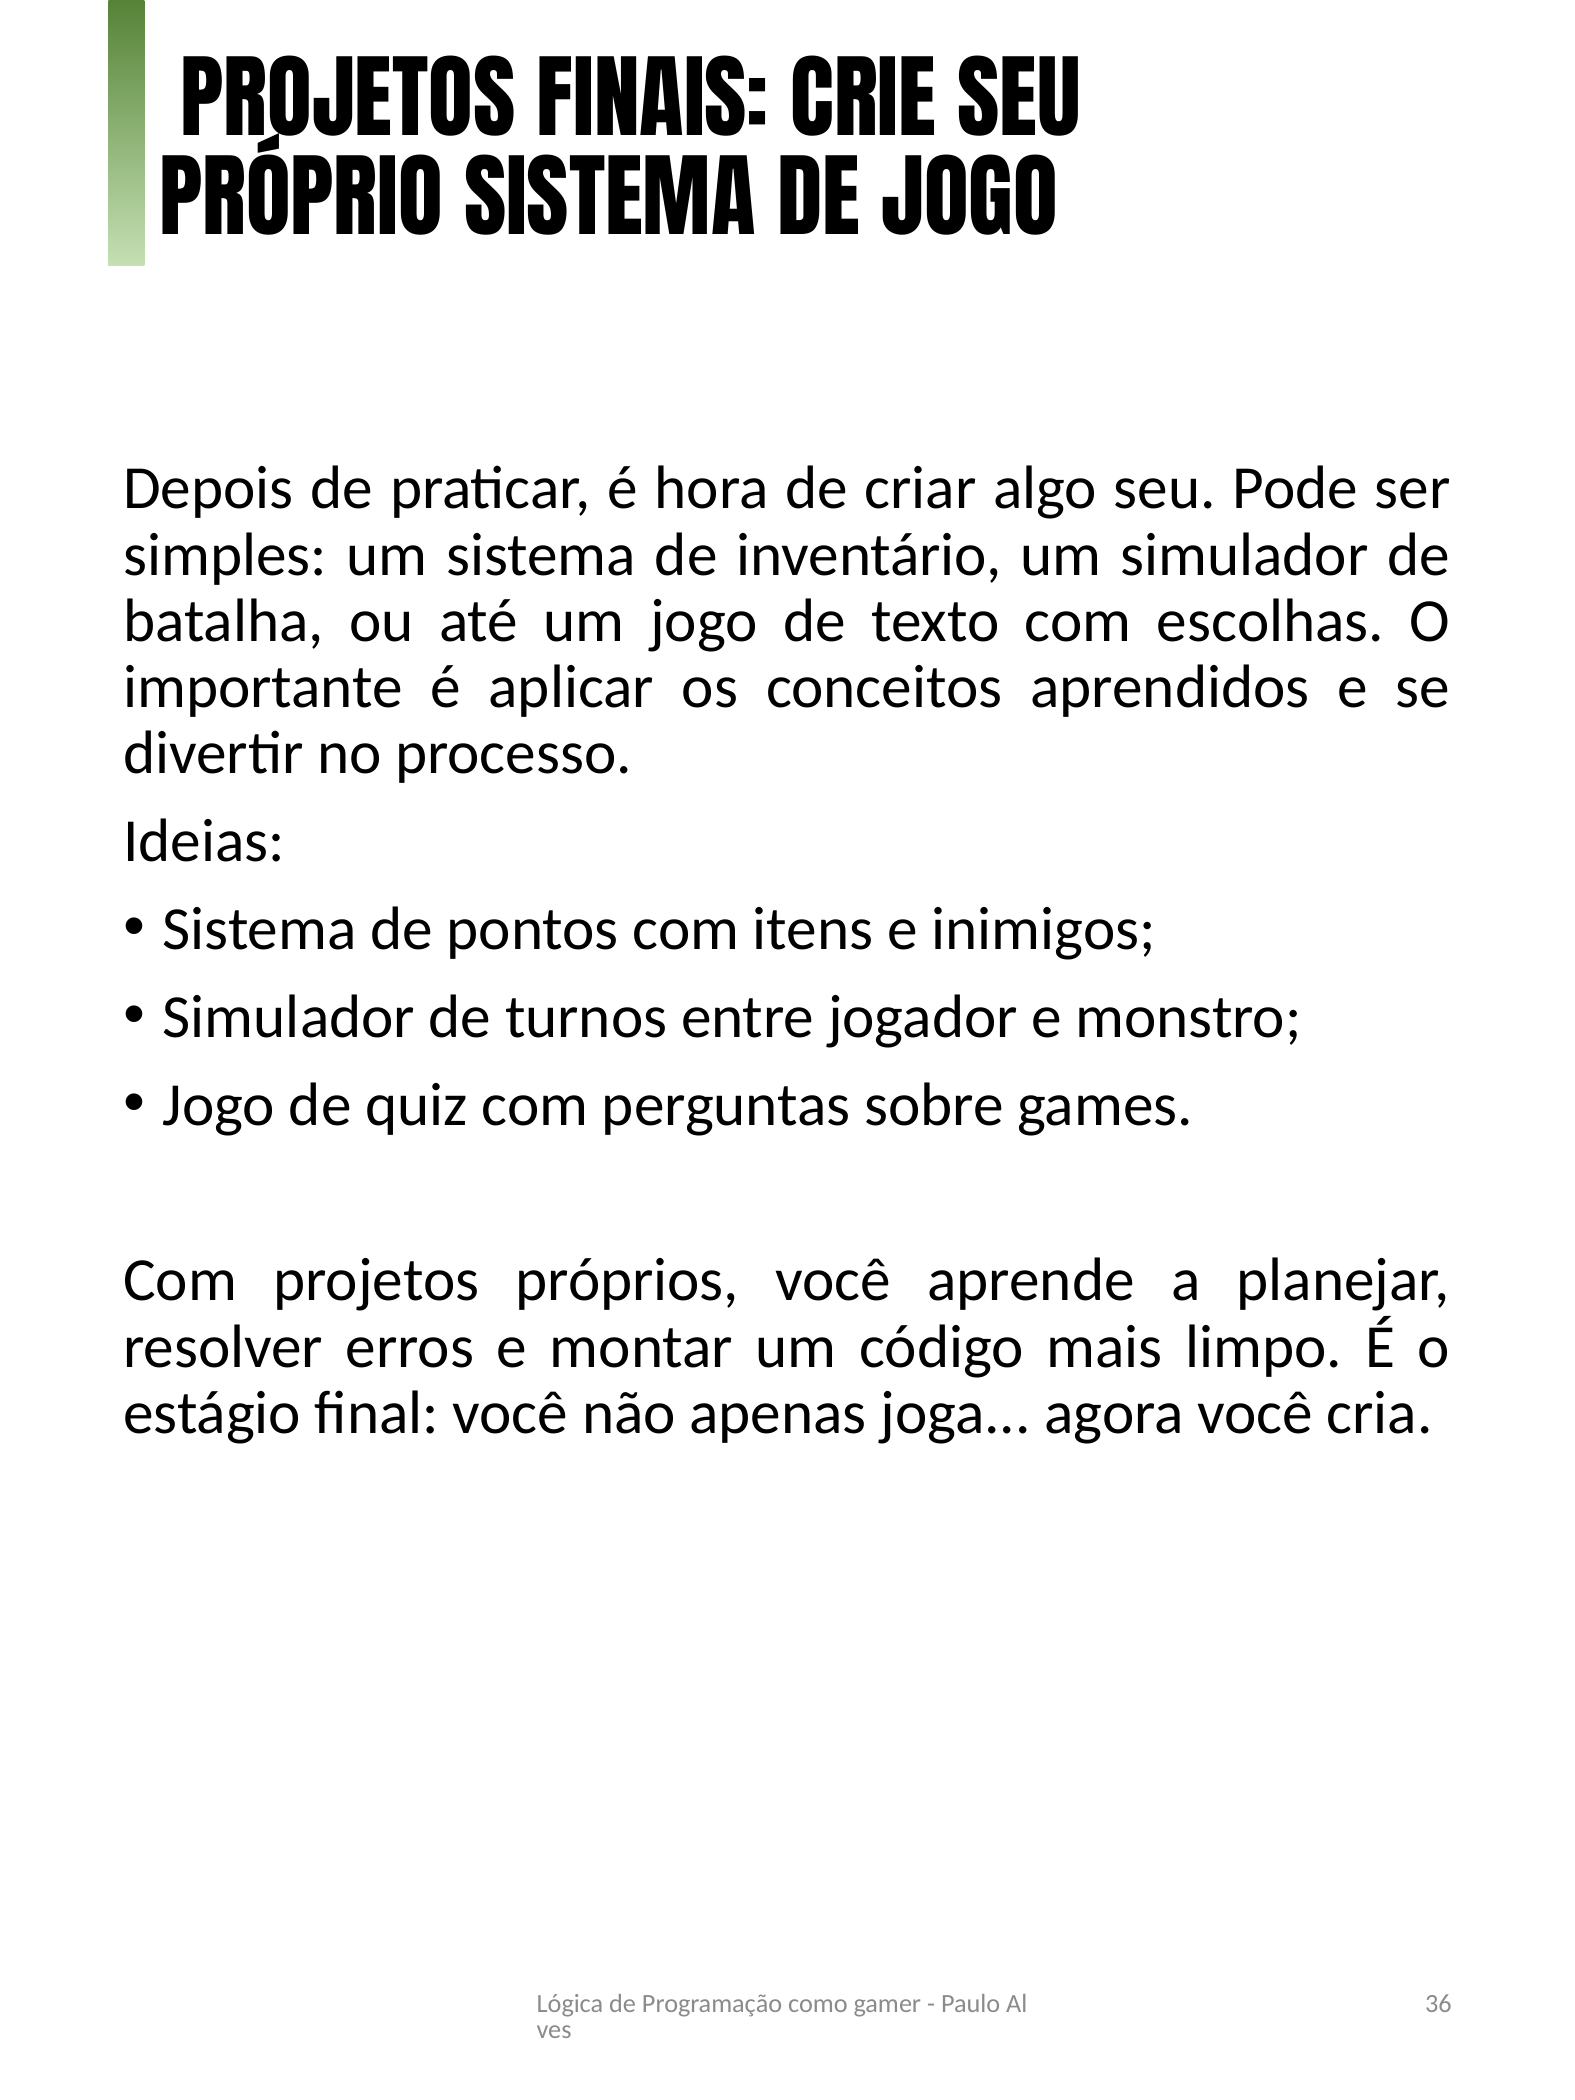

# PROJETOS FINAIS: CRIE SEU PRÓPRIO SISTEMA DE JOGO
Depois de praticar, é hora de criar algo seu. Pode ser simples: um sistema de inventário, um simulador de batalha, ou até um jogo de texto com escolhas. O importante é aplicar os conceitos aprendidos e se divertir no processo.
Ideias:
Sistema de pontos com itens e inimigos;
Simulador de turnos entre jogador e monstro;
Jogo de quiz com perguntas sobre games.

Com projetos próprios, você aprende a planejar, resolver erros e montar um código mais limpo. É o estágio final: você não apenas joga... agora você cria.
Lógica de Programação como gamer - Paulo Alves
36